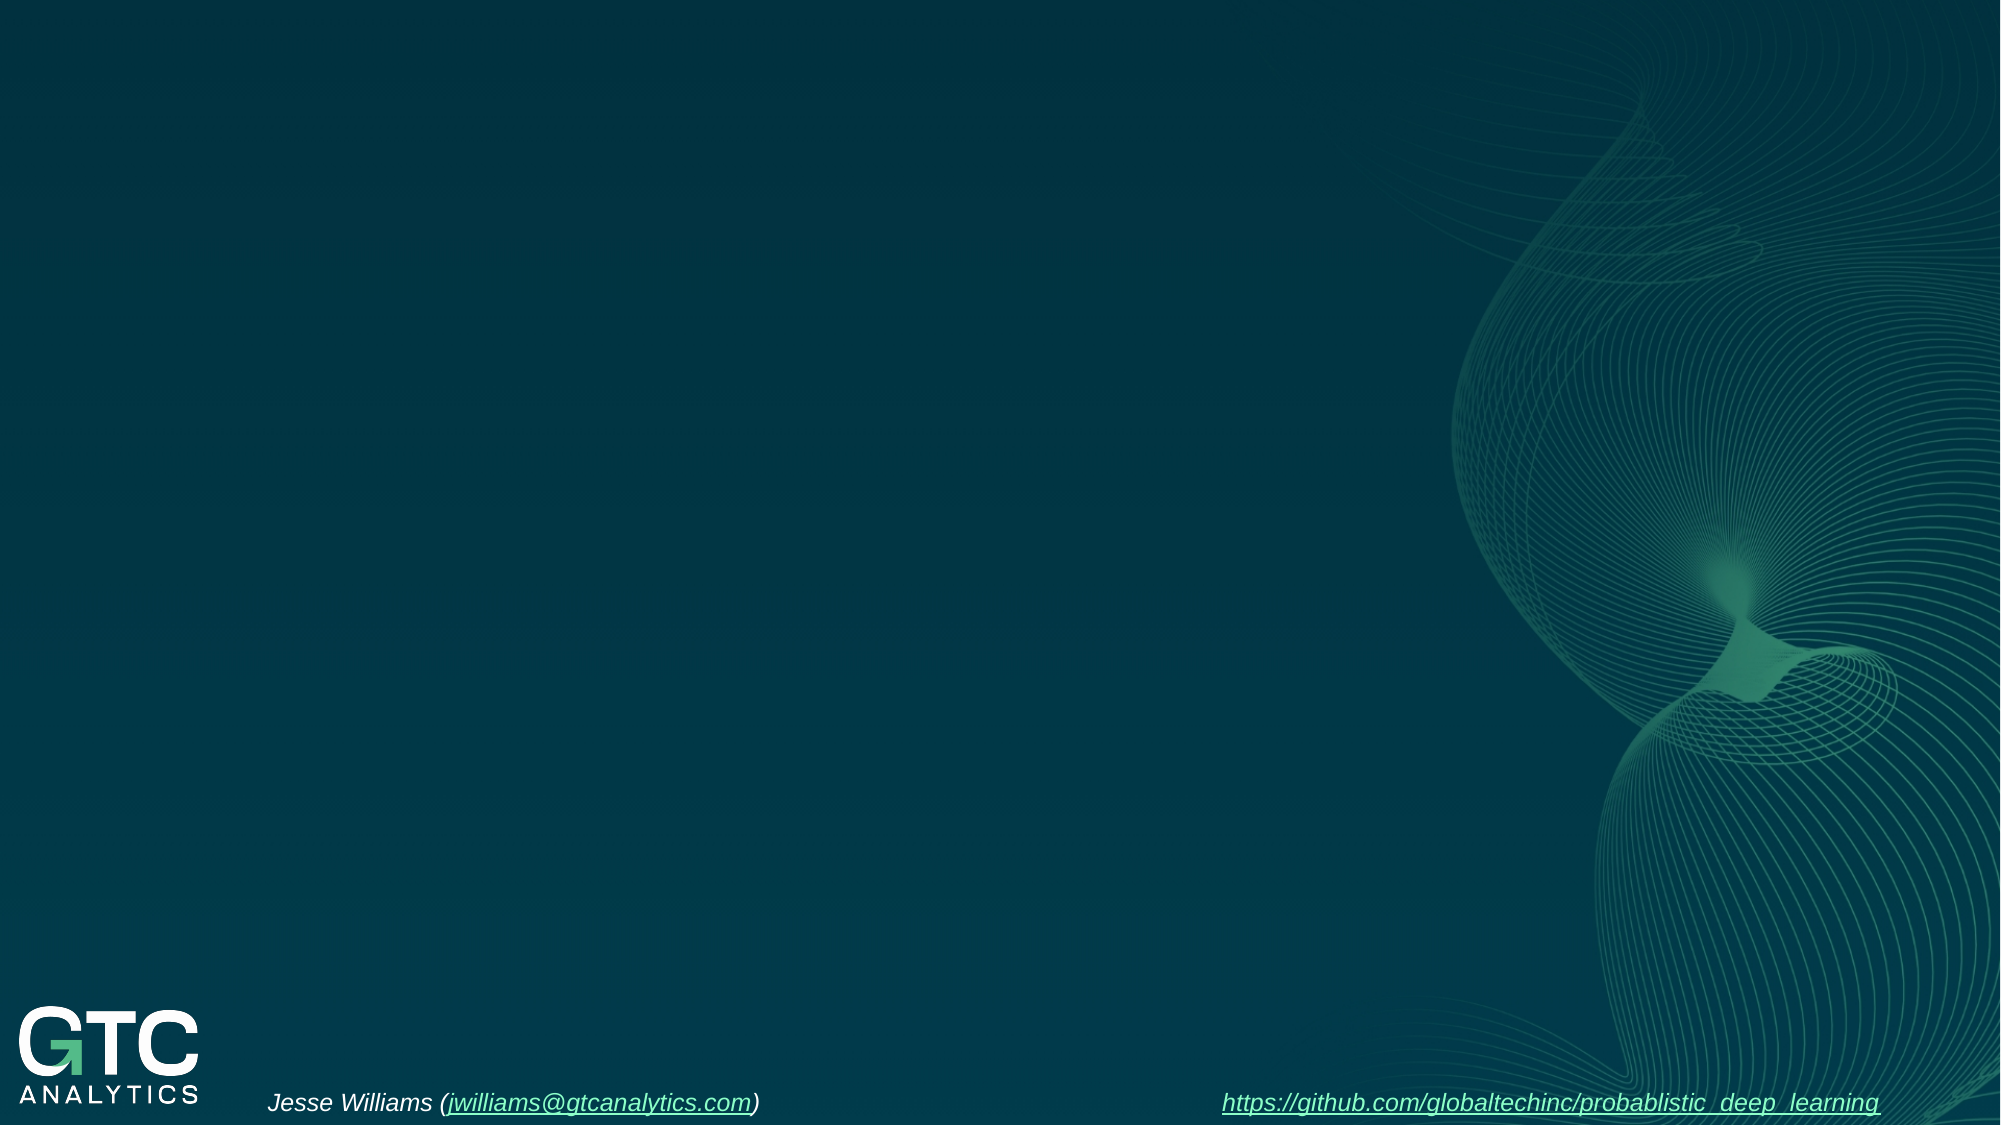

Probabilistic Estimation of Seismic Response Using Physics-Informed Recurrent Neural Networks
Idaho National Laboratory
Georgia Tech

Deep Learning Probabilistic Regression for Onset Time Determination
AFTAC
Stanford

SIREN: Seismic & Infrasound Intelligence for Rocket-Launch Event Notification
US Space Force

Machine Intelligence for Nuclear Explosion Monitoring
Applied Research Associates

Machine Learning Methods to Catalog Source from Diverse, Widely Distributed Sensor
AFRL
Georgia Tech

RaNDL: Rapid Nuclear and seismic events Discriminator and Locator
AFRL
Georgia Tech

MobiQkRad – Real Time Source Localization with Contextual Information
DHS

Decentralized Data Fusion Algorithm for Multisensor Radiation Source Search
DTRA
Oak Ridge National Laboratory

Model-Based Enterprise Architecture for Institutional Management Digital Twins
NASA
Georgia Tech

Enabling Digital Metrology and Manufacturing Through the Model-Based Enterprise
NAVAIR
University of Georgia

Digital Twin Technologies to Improve Mission Readiness and Sustainment
NAVAIR
Vanderbilt

ARADISS: Adaptive Real-time Anomaly Detection & Identification for Space Systems
NASA
University of Colorado, Boulder

Real Time Cybersecurity Systems for Safety Critical Military Vehicle Applications
US Army
University of Michigan

TRAIT: Transition-pipeline Recommender & Attrition Identification Tool
NAVAIR
Georgia Tech
US Navy Postgraduation School

Advanced Analysis of Nuclear Waste Storage Cask Health
Virginia Tech

TRACAIR: TRAjectory Course analyzer and Anomaly IdentifieR
NASA
Georgia Tech

Seismic AI in RealTime for Informed Drilling and Fracking
DOE
Georgia Tech

Operation-Aware ISHM for Environmental Control and Life Support in Deep Space Habitants
NASA
University of South Carolina

Resource Management Strategies for a Resilient Habitat Advanced Life Support (ALS) System
NASA
Georgia Tech